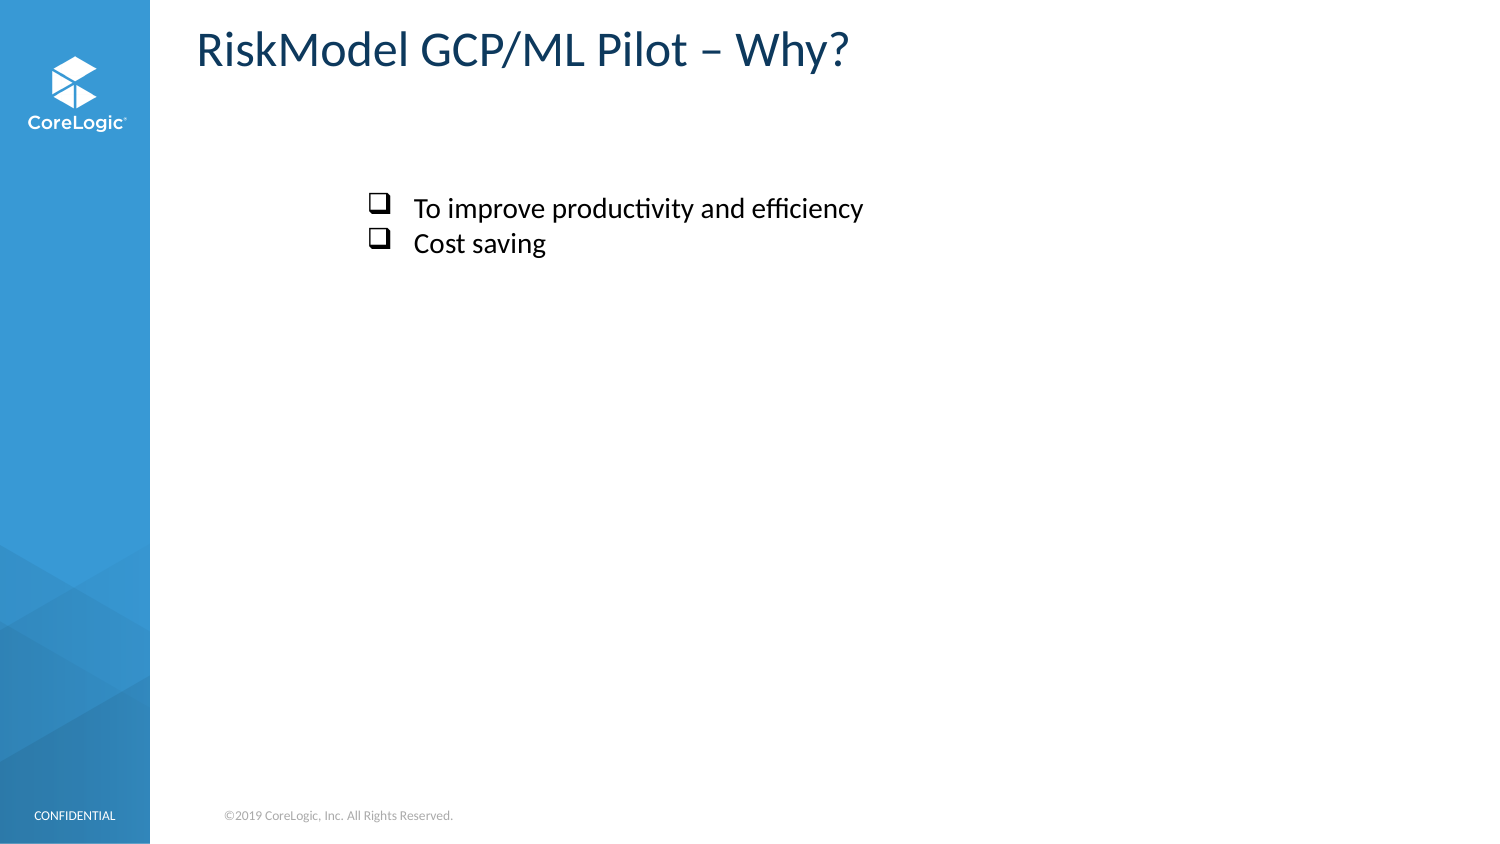

# RiskModel GCP/ML Pilot – Why?

To improve productivity and efficiency
Cost saving